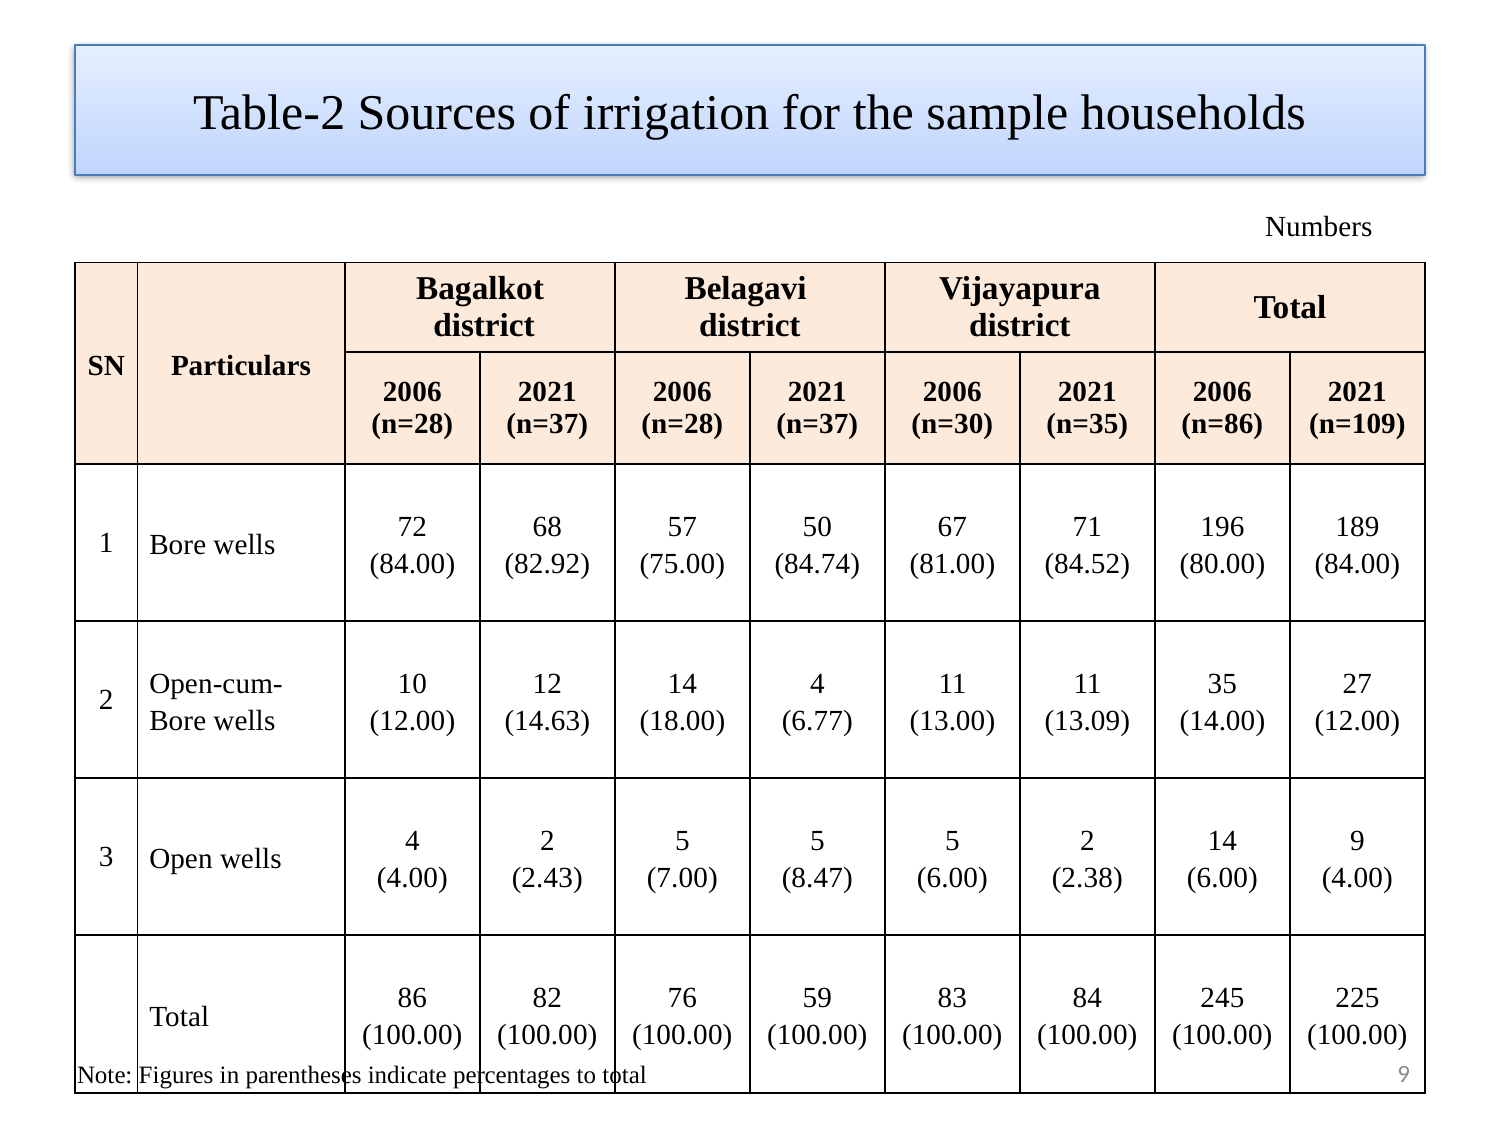

# Table-2 Sources of irrigation for the sample households
Numbers
| SN | Particulars | Bagalkot district |  | Belagavi district |  | Vijayapura district |  | Total |  |
| --- | --- | --- | --- | --- | --- | --- | --- | --- | --- |
|  |  | 2006 (n=28) | 2021 (n=37) | 2006 (n=28) | 2021 (n=37) | 2006 (n=30) | 2021 (n=35) | 2006 (n=86) | 2021 (n=109) |
| 1 | Bore wells | 72 (84.00) | 68 (82.92) | 57 (75.00) | 50 (84.74) | 67 (81.00) | 71 (84.52) | 196 (80.00) | 189 (84.00) |
| 2 | Open-cum-Bore wells | 10 (12.00) | 12 (14.63) | 14 (18.00) | 4 (6.77) | 11 (13.00) | 11 (13.09) | 35 (14.00) | 27 (12.00) |
| 3 | Open wells | 4 (4.00) | 2 (2.43) | 5 (7.00) | 5 (8.47) | 5 (6.00) | 2 (2.38) | 14 (6.00) | 9 (4.00) |
|  | Total | 86 (100.00) | 82 (100.00) | 76 (100.00) | 59 (100.00) | 83 (100.00) | 84 (100.00) | 245 (100.00) | 225 (100.00) |
9
Note: Figures in parentheses indicate percentages to total